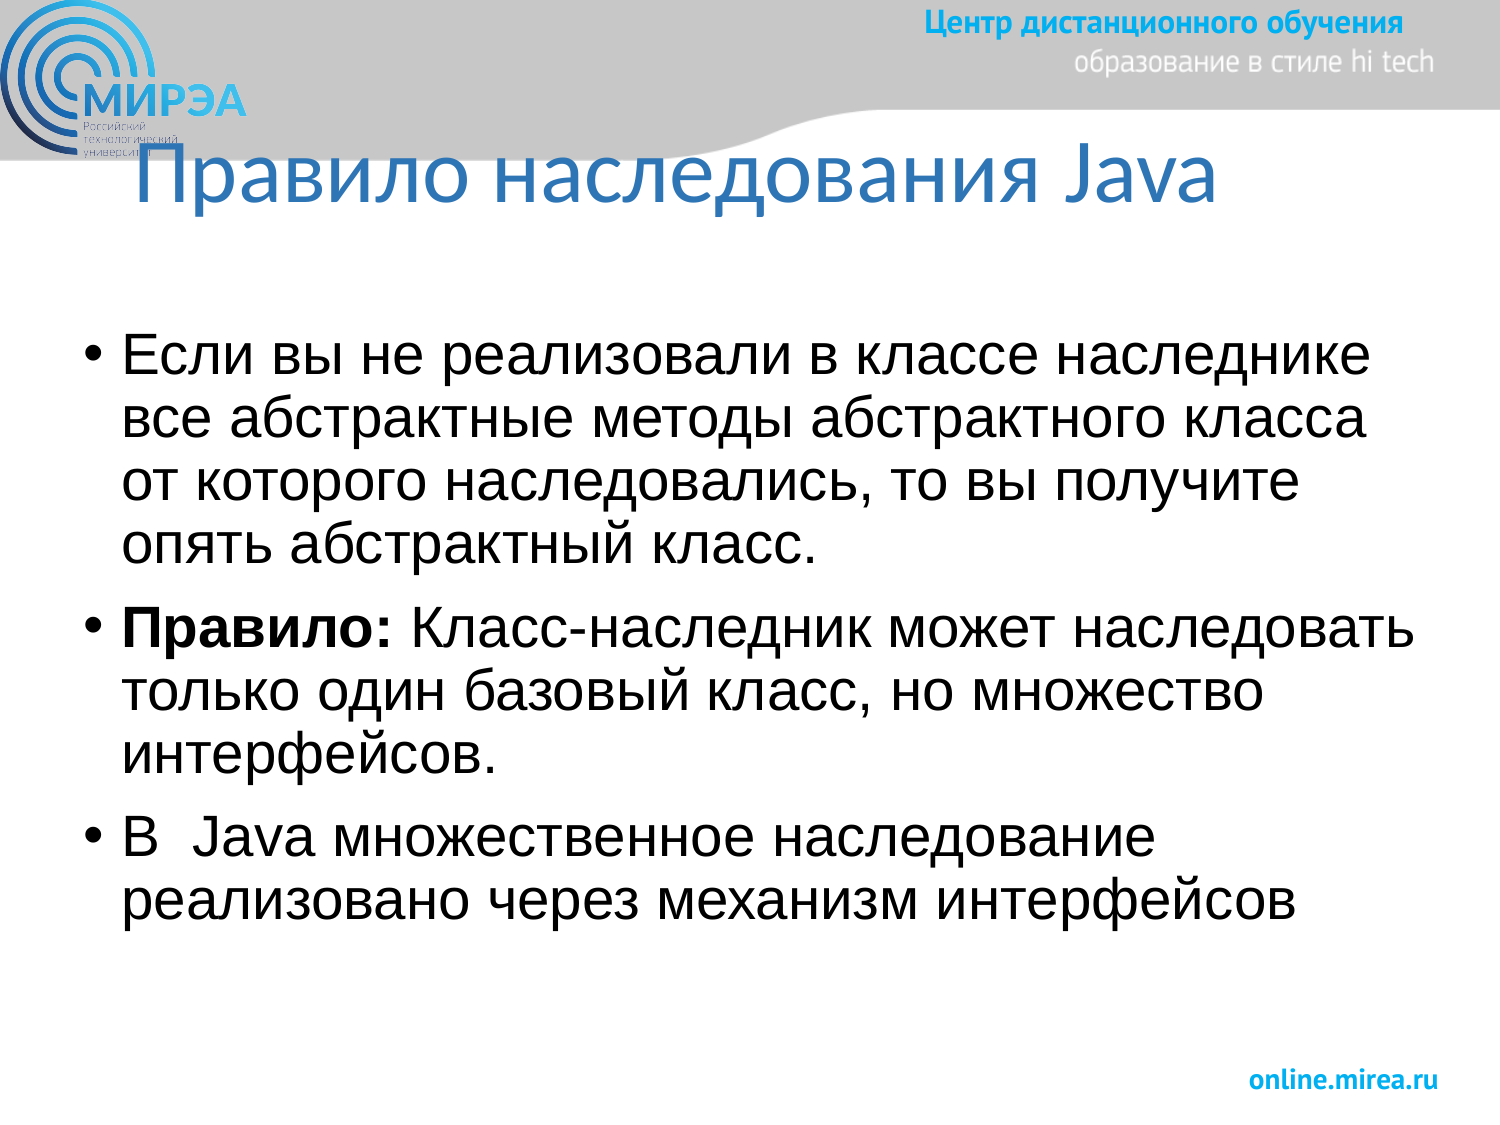

# Правило наследования Java
Если вы не реализовали в классе наследнике все абстрактные методы абстрактного класса от которого наследовались, то вы получите опять абстрактный класс.
Правило: Класс-наследник может наследовать только один базовый класс, но множество интерфейсов.
В  Java множественное наследование реализовано через механизм интерфейсов